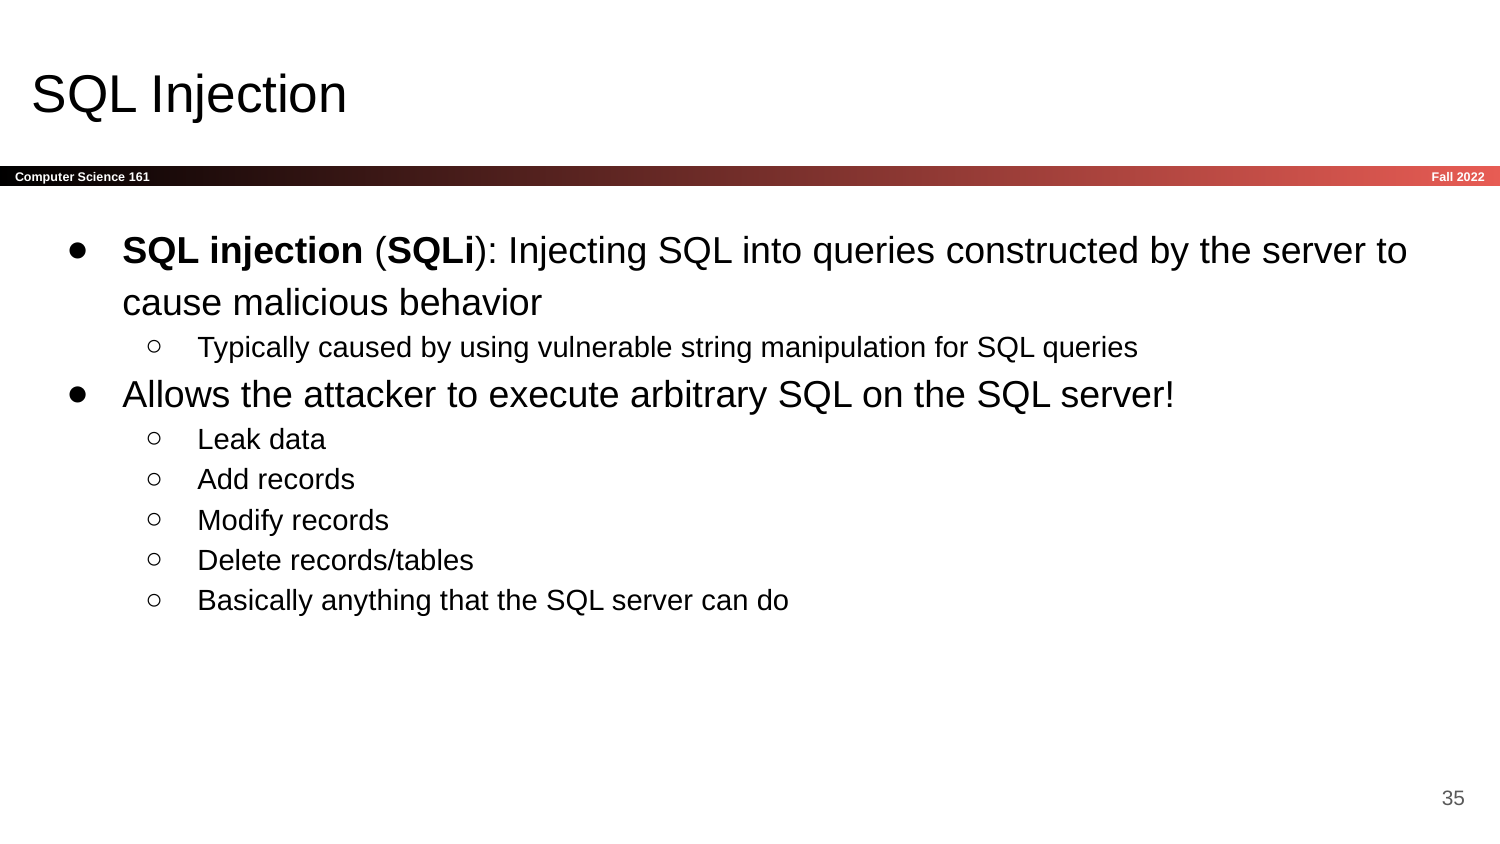

# SQL Injection
SQL injection (SQLi): Injecting SQL into queries constructed by the server to cause malicious behavior
Typically caused by using vulnerable string manipulation for SQL queries
Allows the attacker to execute arbitrary SQL on the SQL server!
Leak data
Add records
Modify records
Delete records/tables
Basically anything that the SQL server can do
35